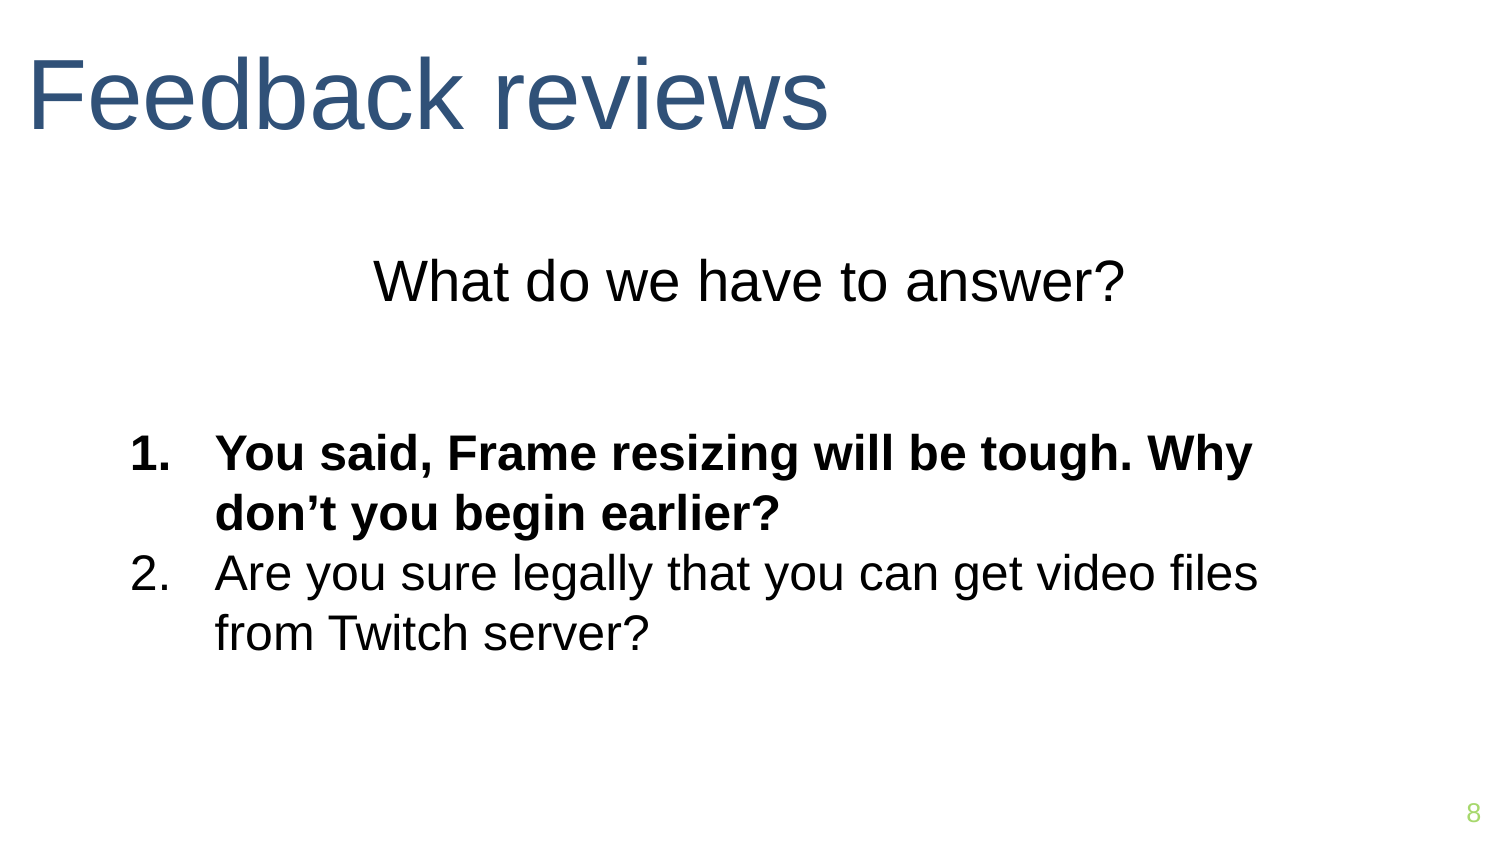

Feedback reviews
What do we have to answer?
You said, Frame resizing will be tough. Why don’t you begin earlier?
Are you sure legally that you can get video files from Twitch server?
8